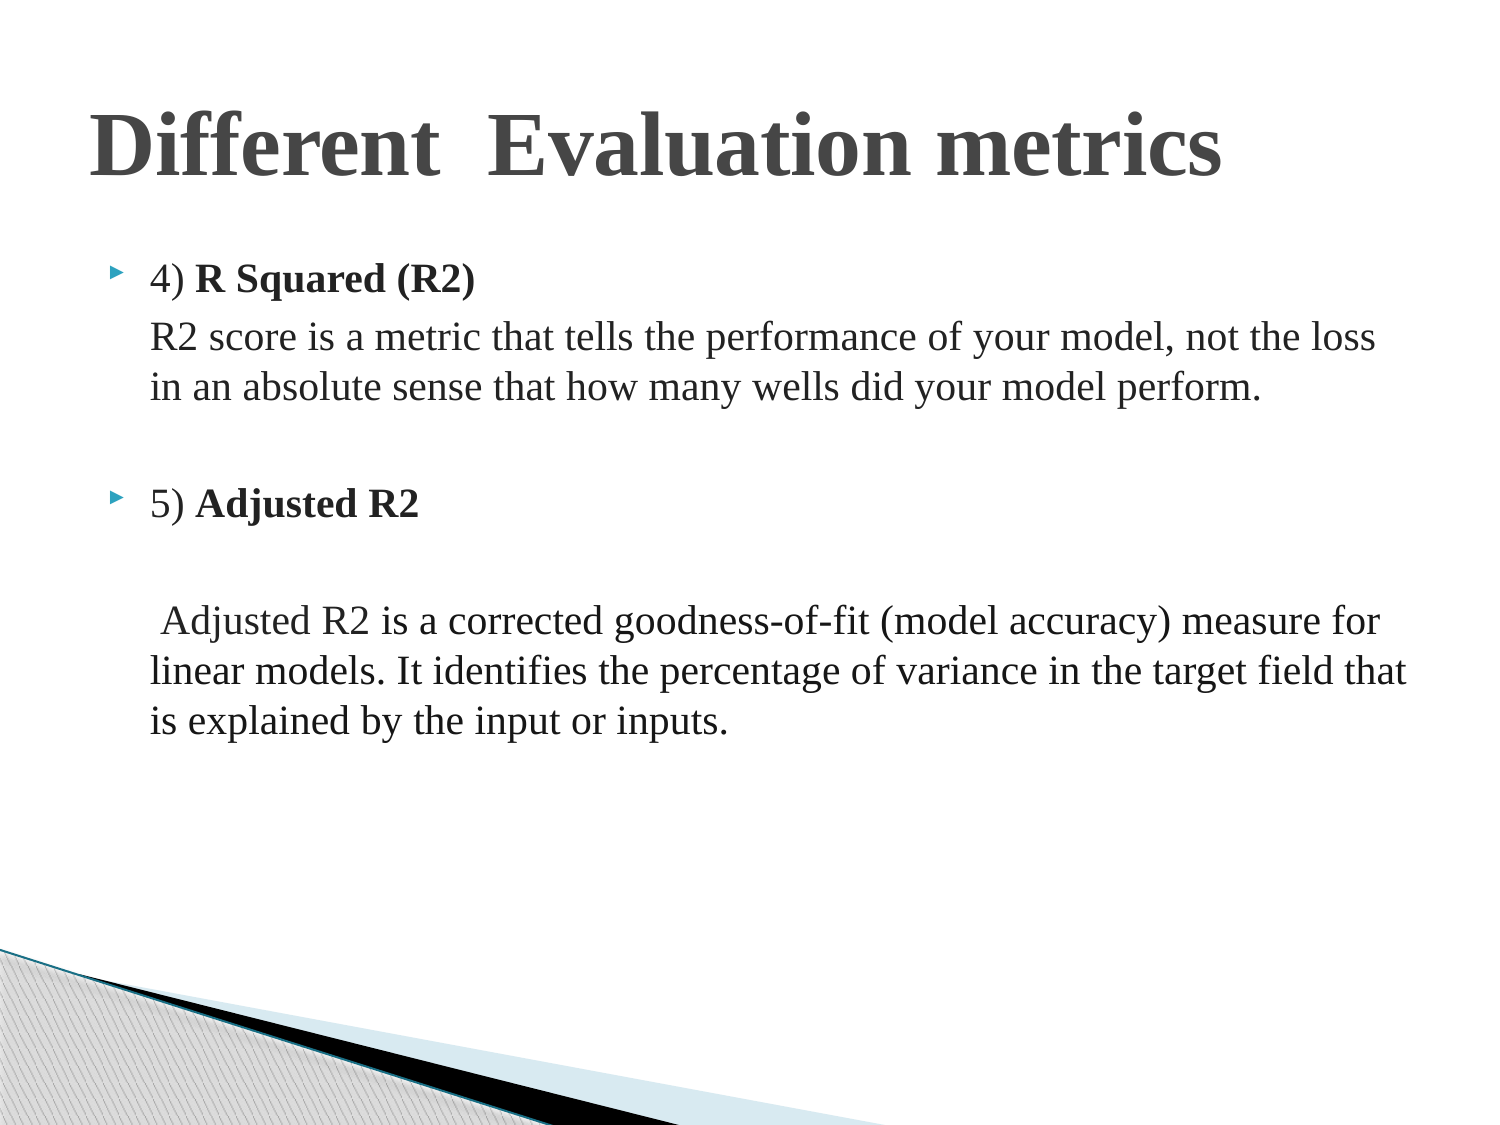

# Different  Evaluation metrics
4) R Squared (R2)
    R2 score is a metric that tells the performance of your model, not the loss in an absolute sense that how many wells did your model perform.

5) Adjusted R2

     Adjusted R2 is a corrected goodness-of-fit (model accuracy) measure for linear models. It identifies the percentage of variance in the target field that is explained by the input or inputs.